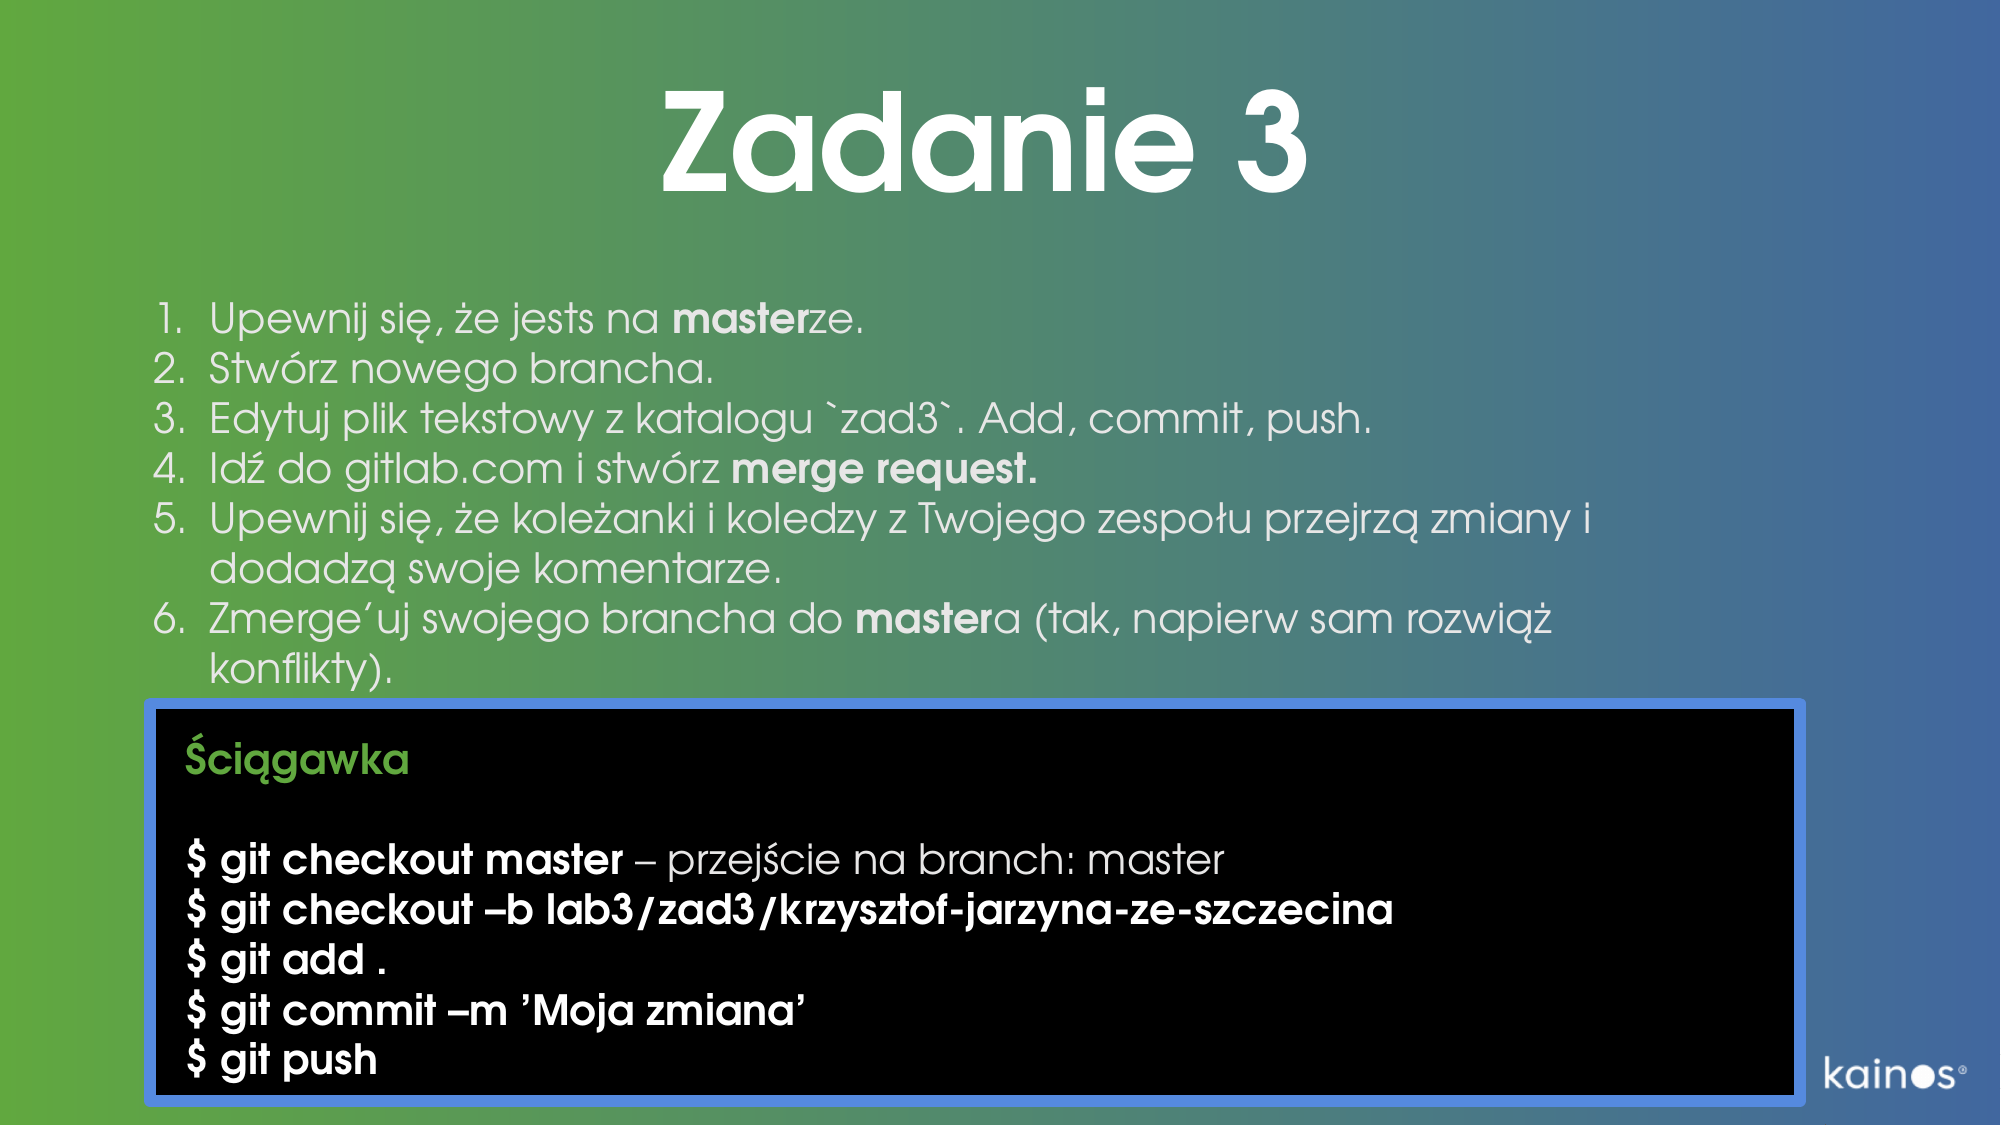

# Zadanie 3
Upewnij się, że jests na masterze.
Stwórz nowego brancha.
Edytuj plik tekstowy z katalogu `zad3`. Add, commit, push.
Idź do gitlab.com i stwórz merge request.
Upewnij się, że koleżanki i koledzy z Twojego zespołu przejrzą zmiany i dodadzą swoje komentarze.
Zmerge’uj swojego brancha do mastera (tak, napierw sam rozwiąż konflikty).

Ściągawka

$ git checkout master – przejście na branch: master
$ git checkout –b lab3/zad3/krzysztof-jarzyna-ze-szczecina
$ git add .
$ git commit –m ’Moja zmiana’
$ git push